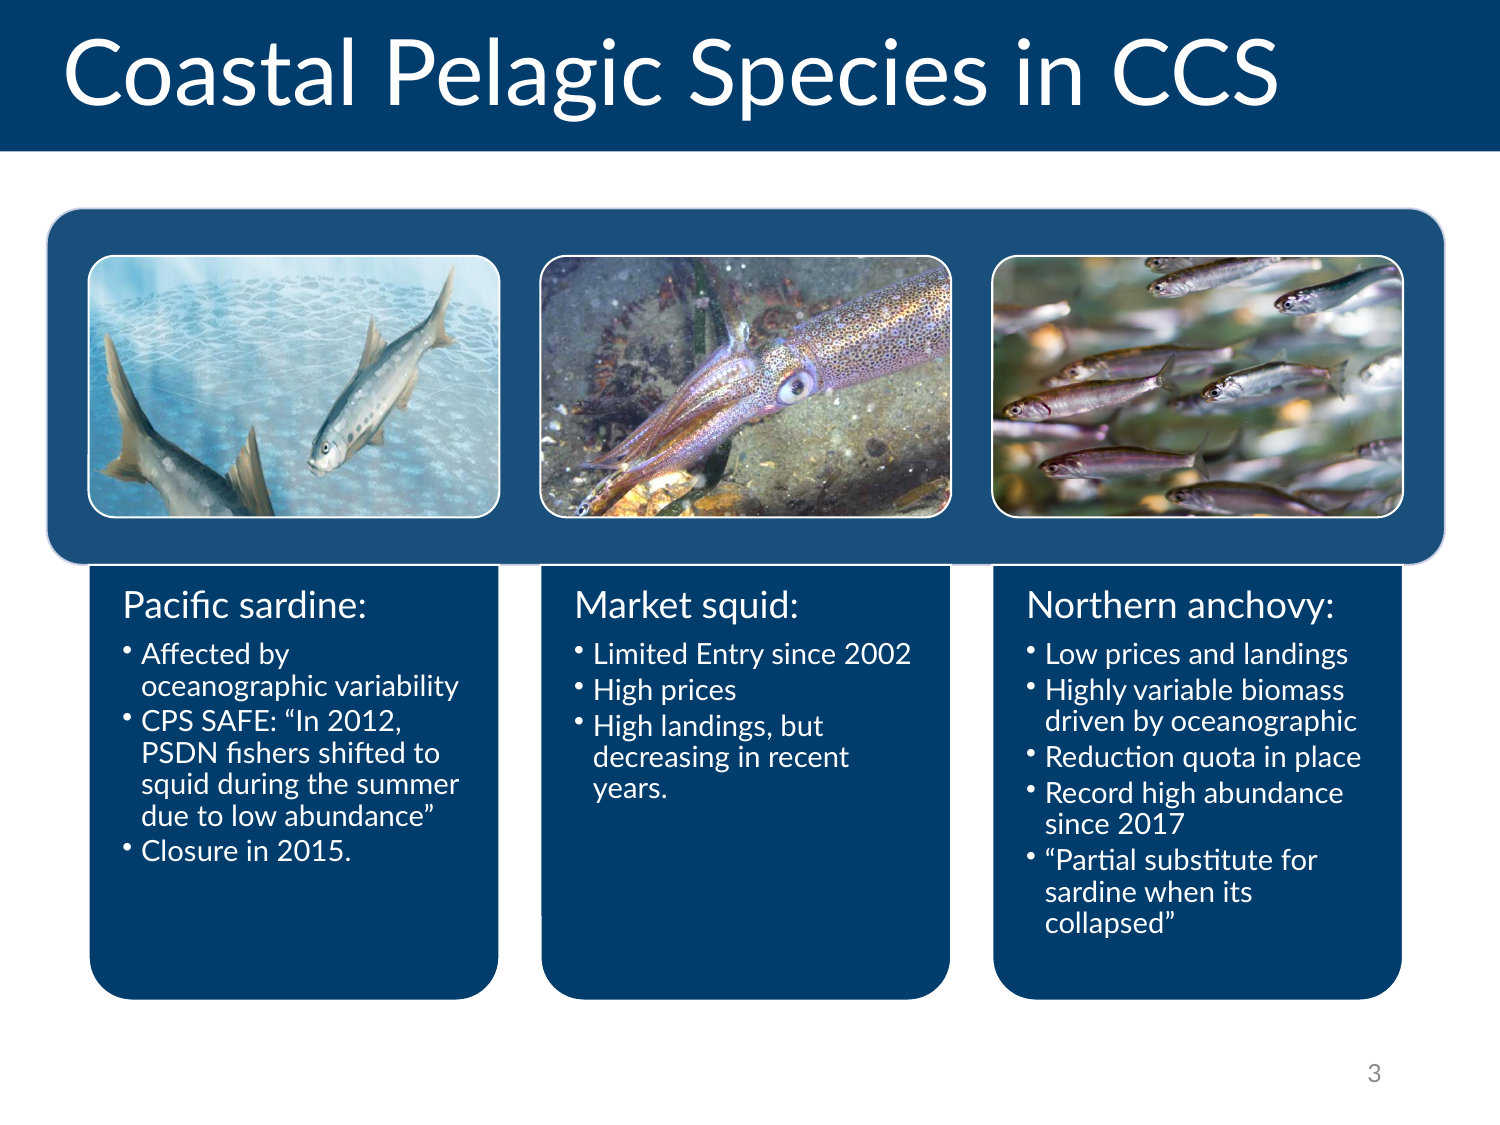

# Coastal Pelagic Species in CCS
Pacific sardine:
Affected by oceanographic variability
CPS SAFE: “In 2012, PSDN fishers shifted to squid during the summer due to low abundance”
Closure in 2015.
Market squid:
Limited Entry since 2002
High prices
High landings, but decreasing in recent years.

Northern anchovy:
Low prices and landings
Highly variable biomass driven by oceanographic
Reduction quota in place
Record high abundance since 2017
“Partial substitute for sardine when its collapsed”
3